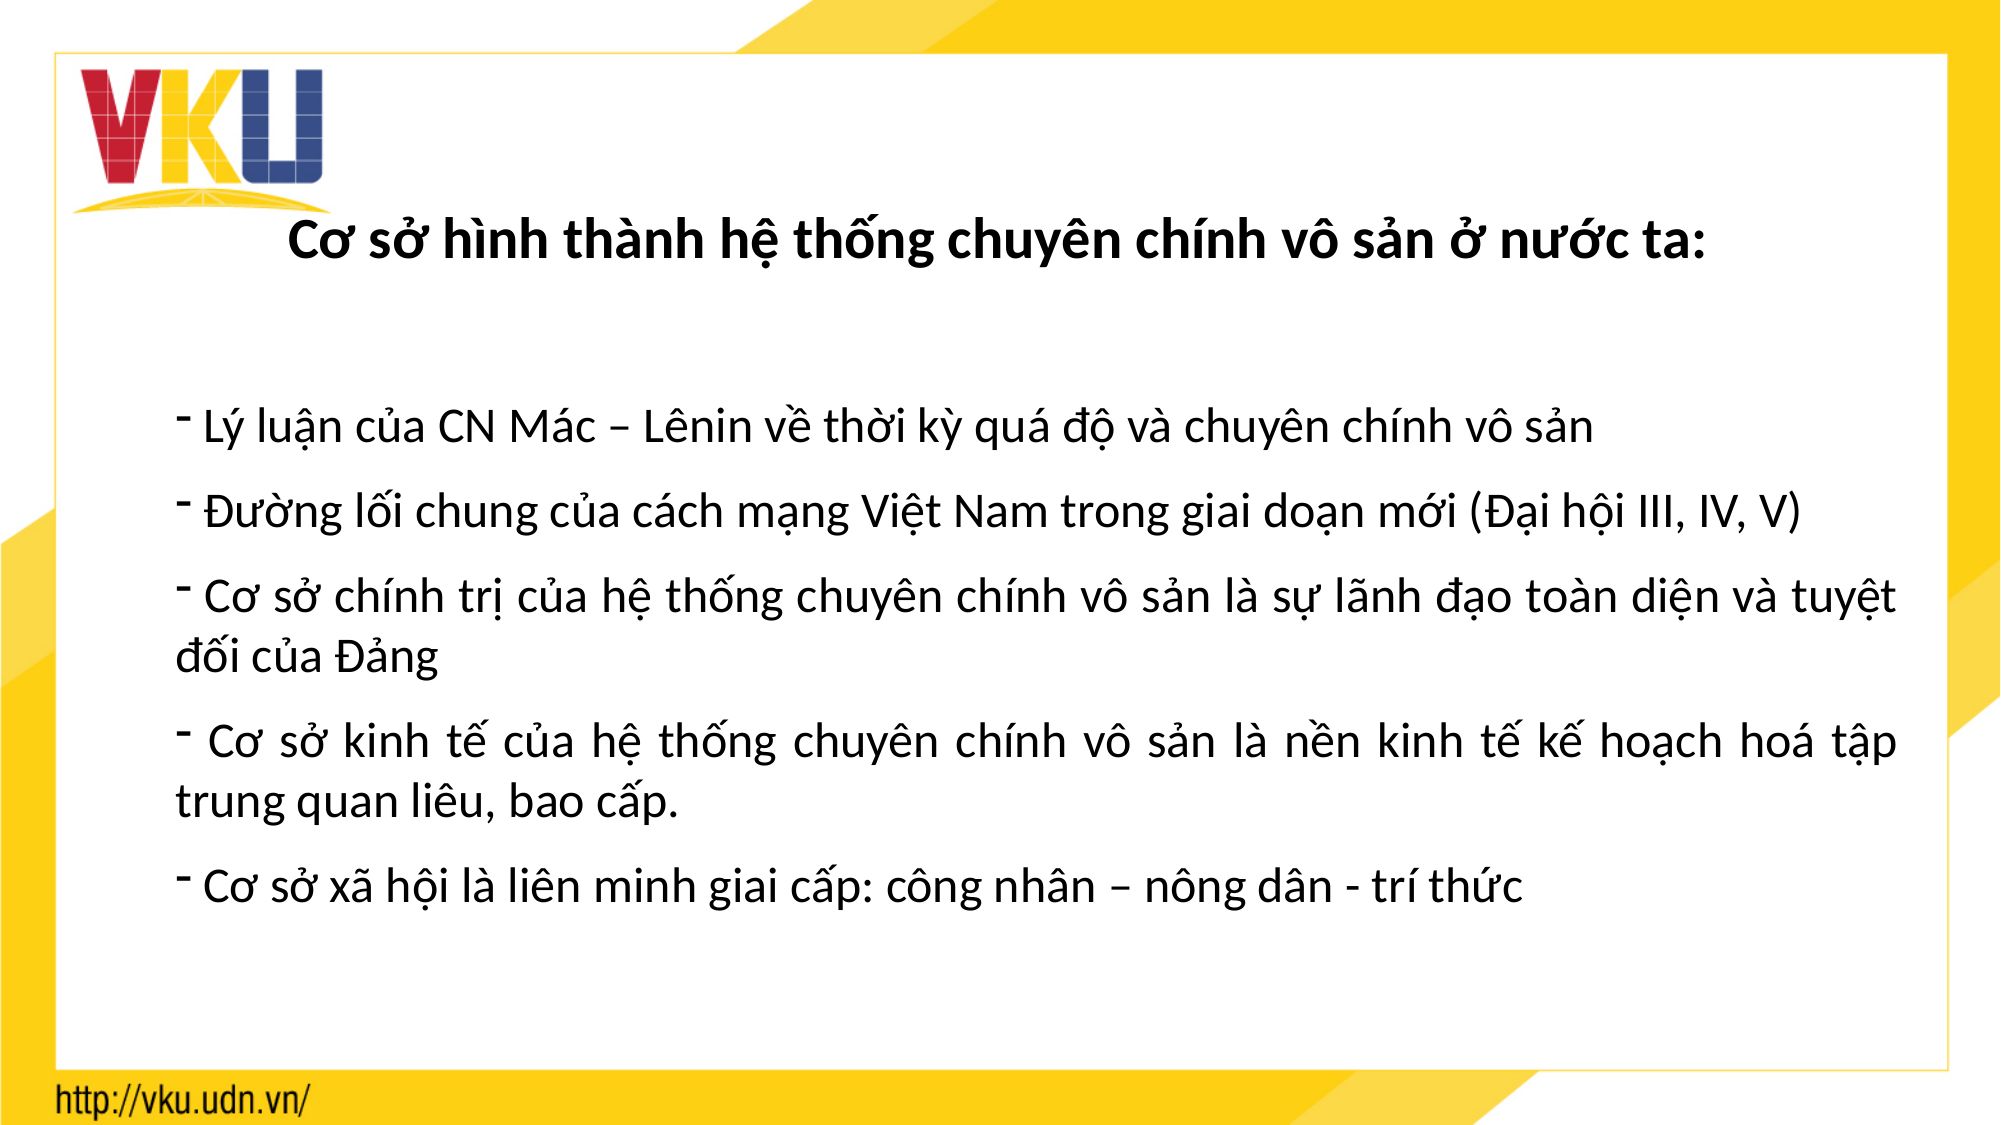

Cơ sở hình thành hệ thống chuyên chính vô sản ở nước ta:
 Lý luận của CN Mác – Lênin về thời kỳ quá độ và chuyên chính vô sản
 Đường lối chung của cách mạng Việt Nam trong giai doạn mới (Đại hội III, IV, V)
 Cơ sở chính trị của hệ thống chuyên chính vô sản là sự lãnh đạo toàn diện và tuyệt đối của Đảng
 Cơ sở kinh tế của hệ thống chuyên chính vô sản là nền kinh tế kế hoạch hoá tập trung quan liêu, bao cấp.
 Cơ sở xã hội là liên minh giai cấp: công nhân – nông dân - trí thức